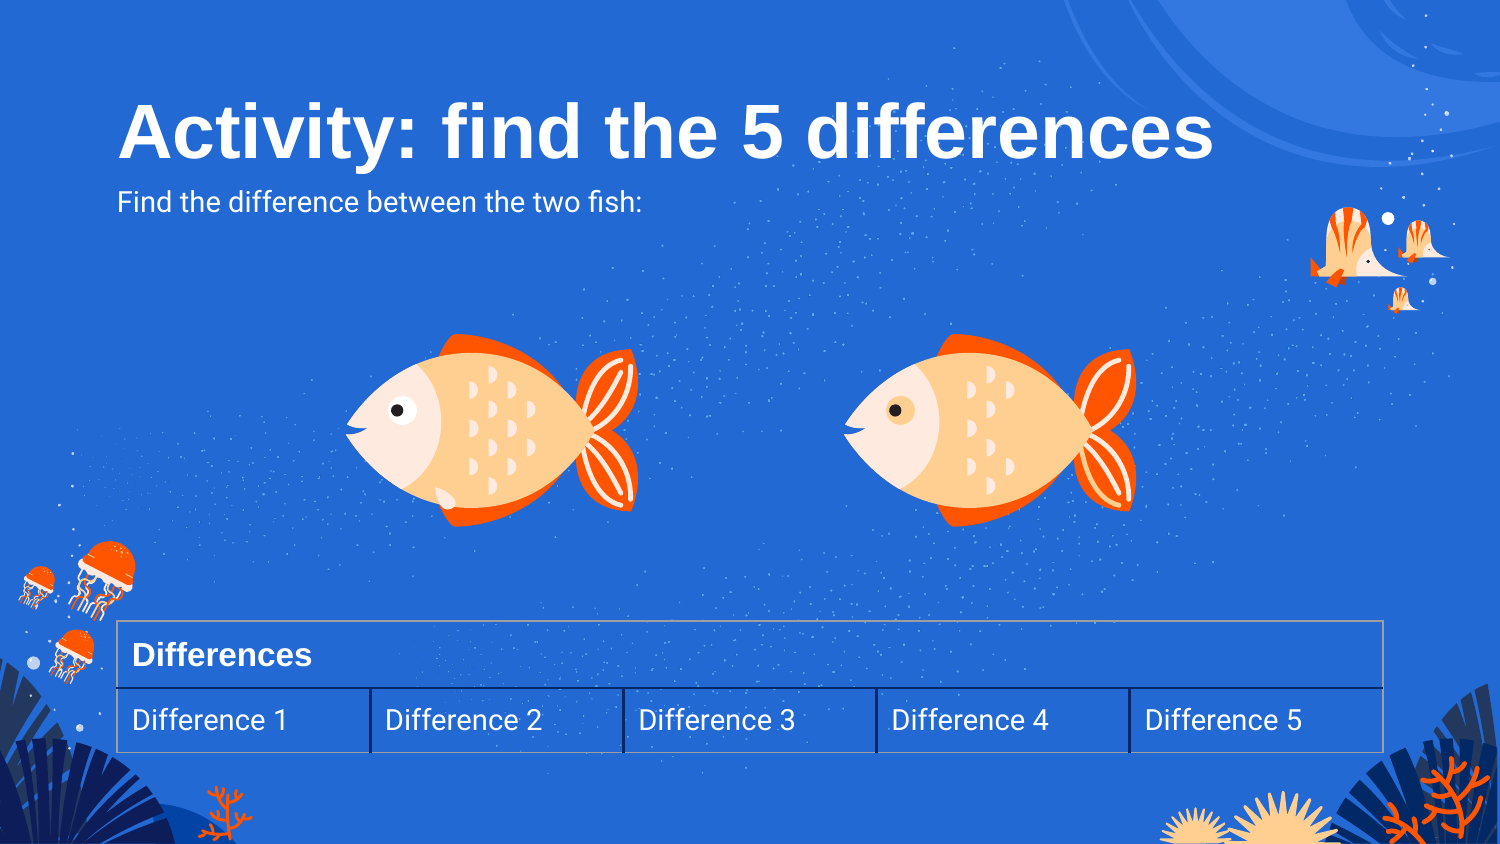

# Activity: find the 5 differences
Find the difference between the two fish:

| Differences |  |  |  |  |
| --- | --- | --- | --- | --- |
| Difference 1 | Difference 2 | Difference 3 | Difference 4 | Difference 5 |